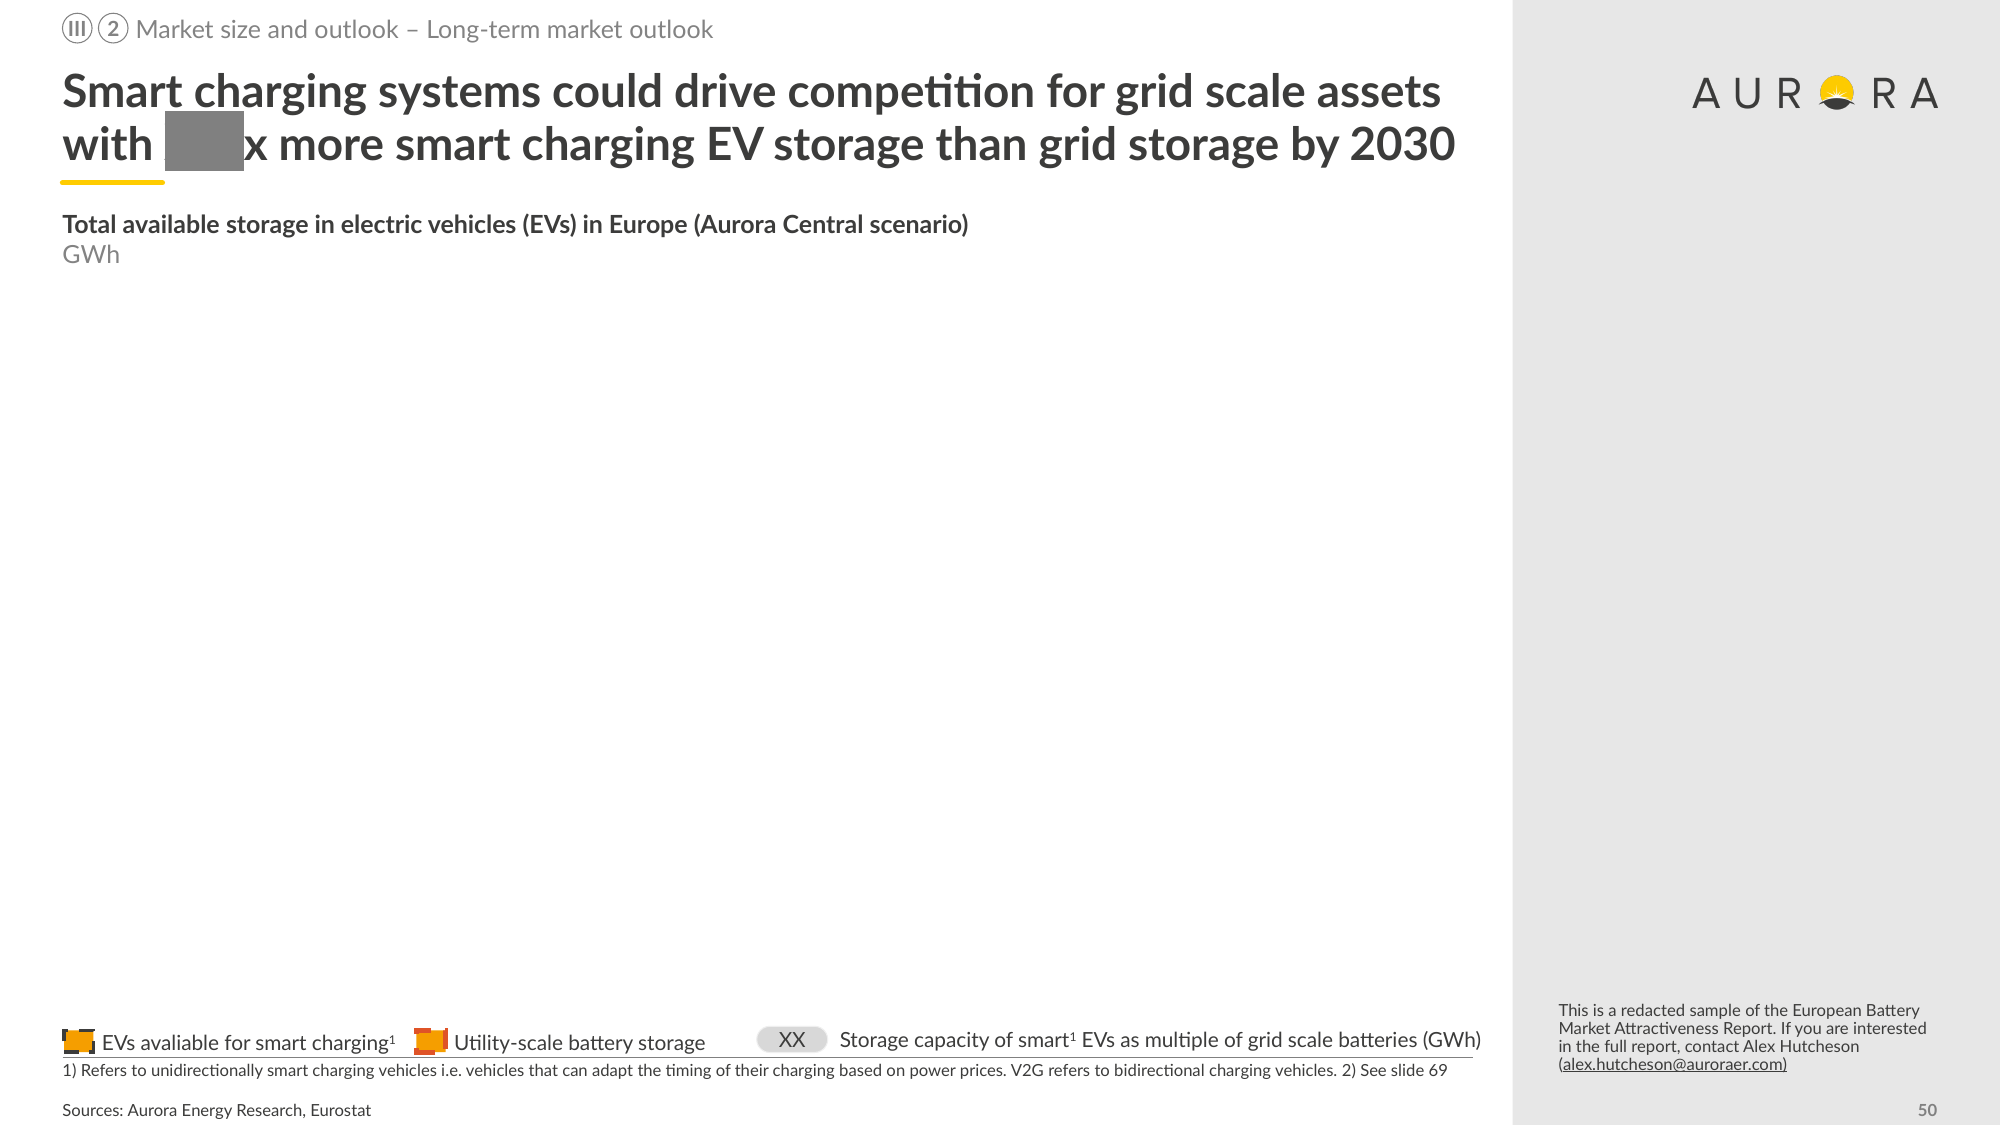

Market size and outlook – Long-term market outlook
III
2
# Smart charging systems could drive competition for grid scale assets with XX x more smart charging EV storage than grid storage by 2030
Total available storage in electric vehicles (EVs) in Europe (Aurora Central scenario)
GWh

### Chart

| Category |  |
|---|---|

### Chart

| Category |  |  |  |
|---|---|---|---|
2040

### Chart

| Category |  |
|---|---|
2025
2023
2025
2030
2040
2050
XX
XX
XX
XX
XX
This is a redacted sample of the European Battery Market Attractiveness Report. If you are interested in the full report, contact Alex Hutcheson (alex.hutcheson@auroraer.com)
XX
Storage capacity of smart1 EVs as multiple of grid scale batteries (GWh)
EVs avaliable for smart charging1
Utility-scale battery storage

1) Refers to unidirectionally smart charging vehicles i.e. vehicles that can adapt the timing of their charging based on power prices. V2G refers to bidirectional charging vehicles. 2) See slide 69
Sources: Aurora Energy Research, Eurostat